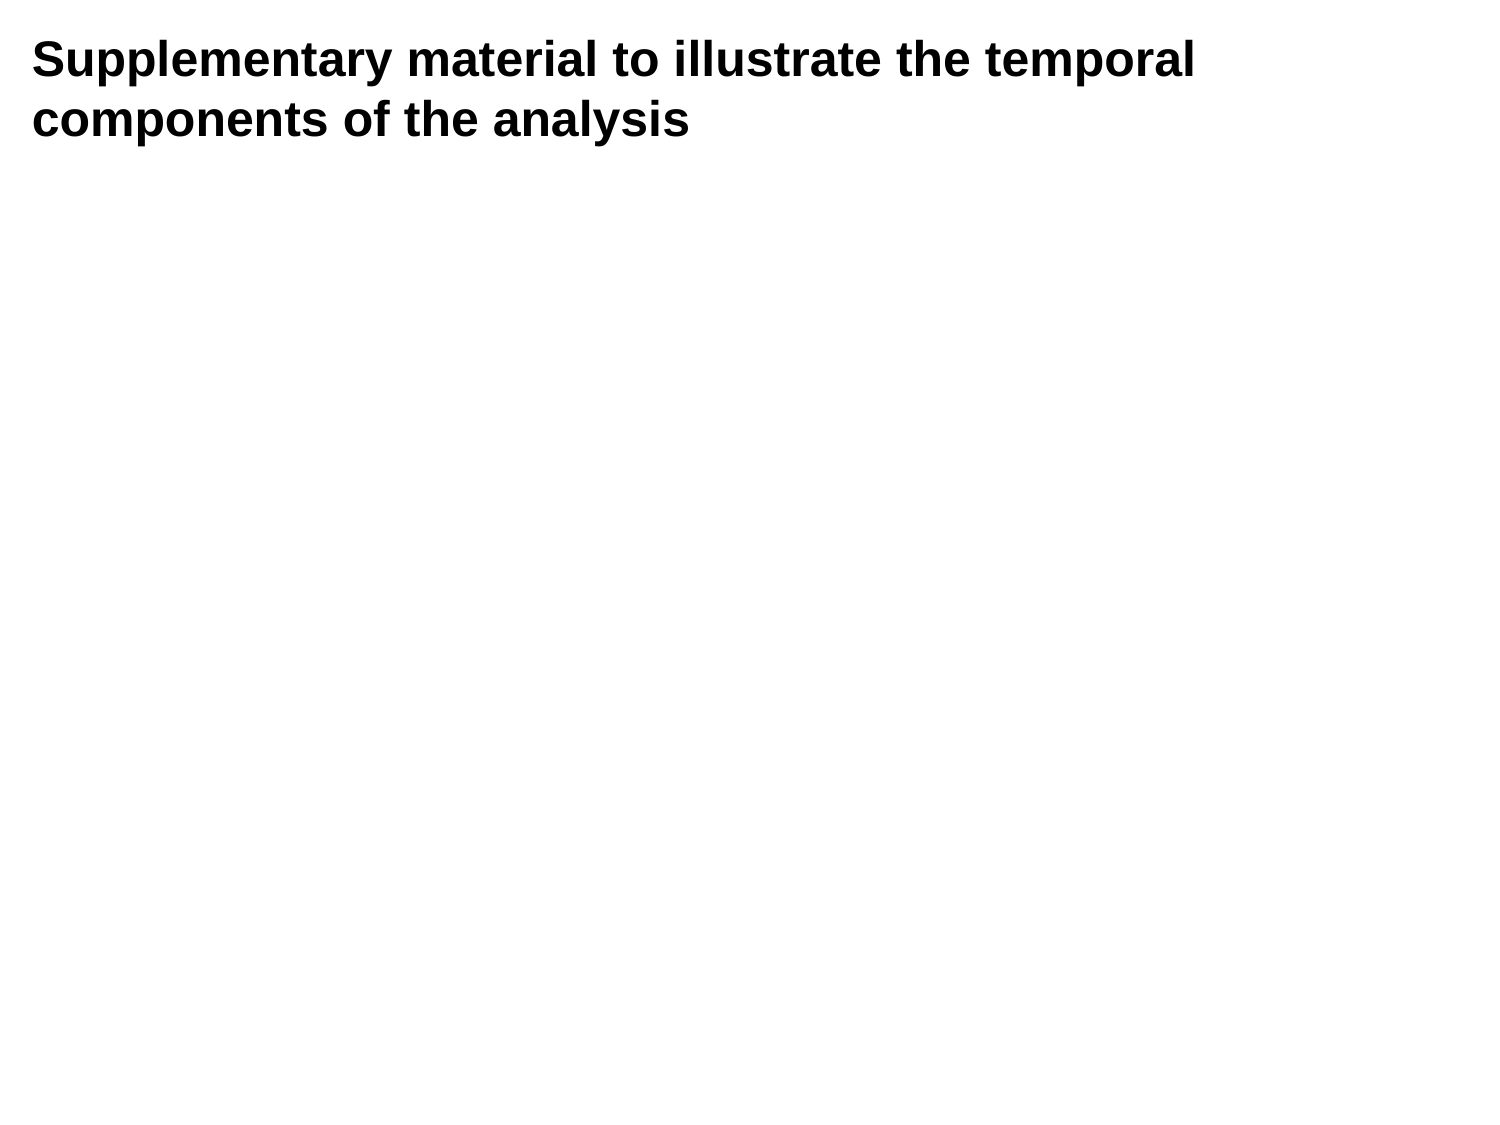

Supplementary material to illustrate the temporal components of the analysis